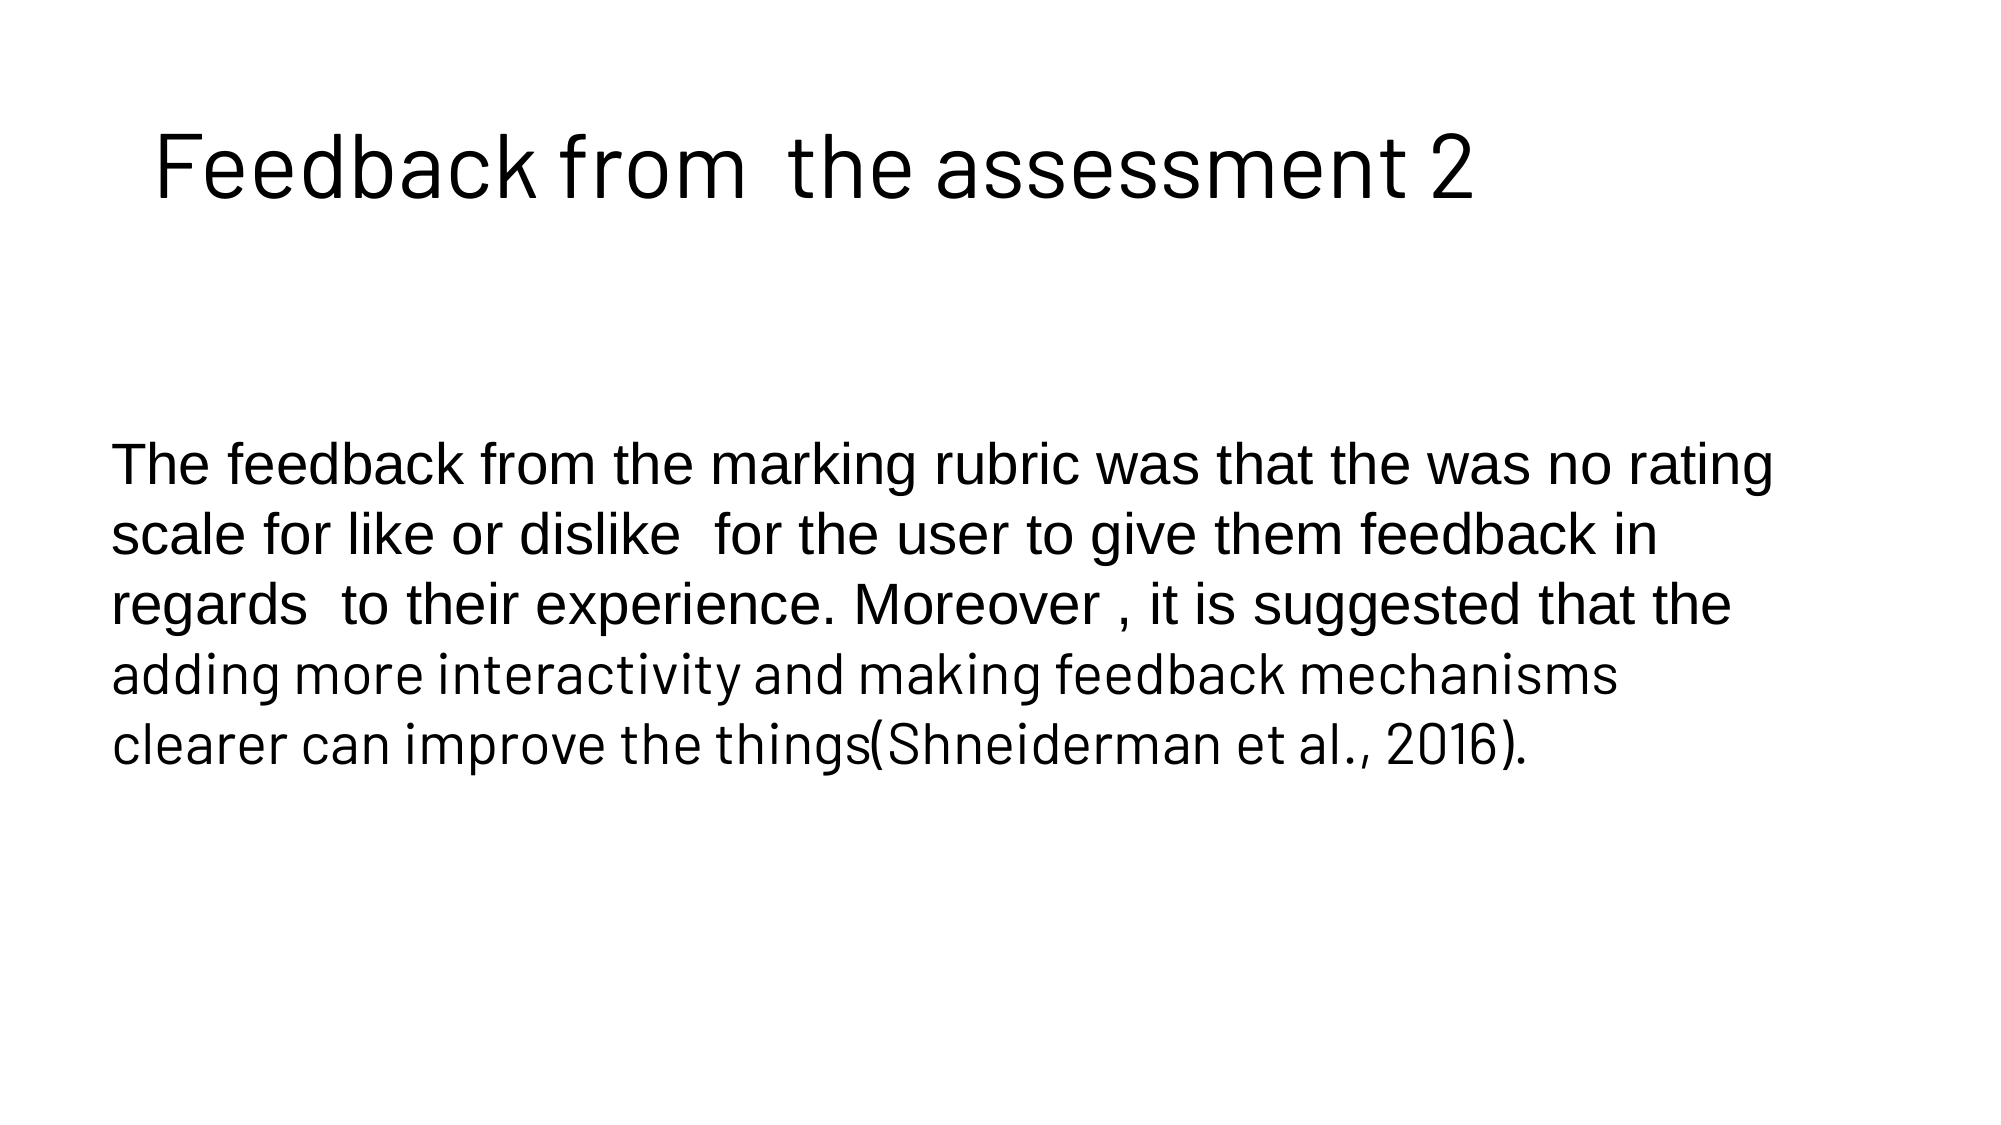

# Feedback from  the assessment 2
The feedback from the marking rubric was that the was no rating scale for like or dislike  for the user to give them feedback in regards  to their experience. Moreover , it is suggested that the adding more interactivity and making feedback mechanisms clearer can improve the things(Shneiderman et al., 2016).